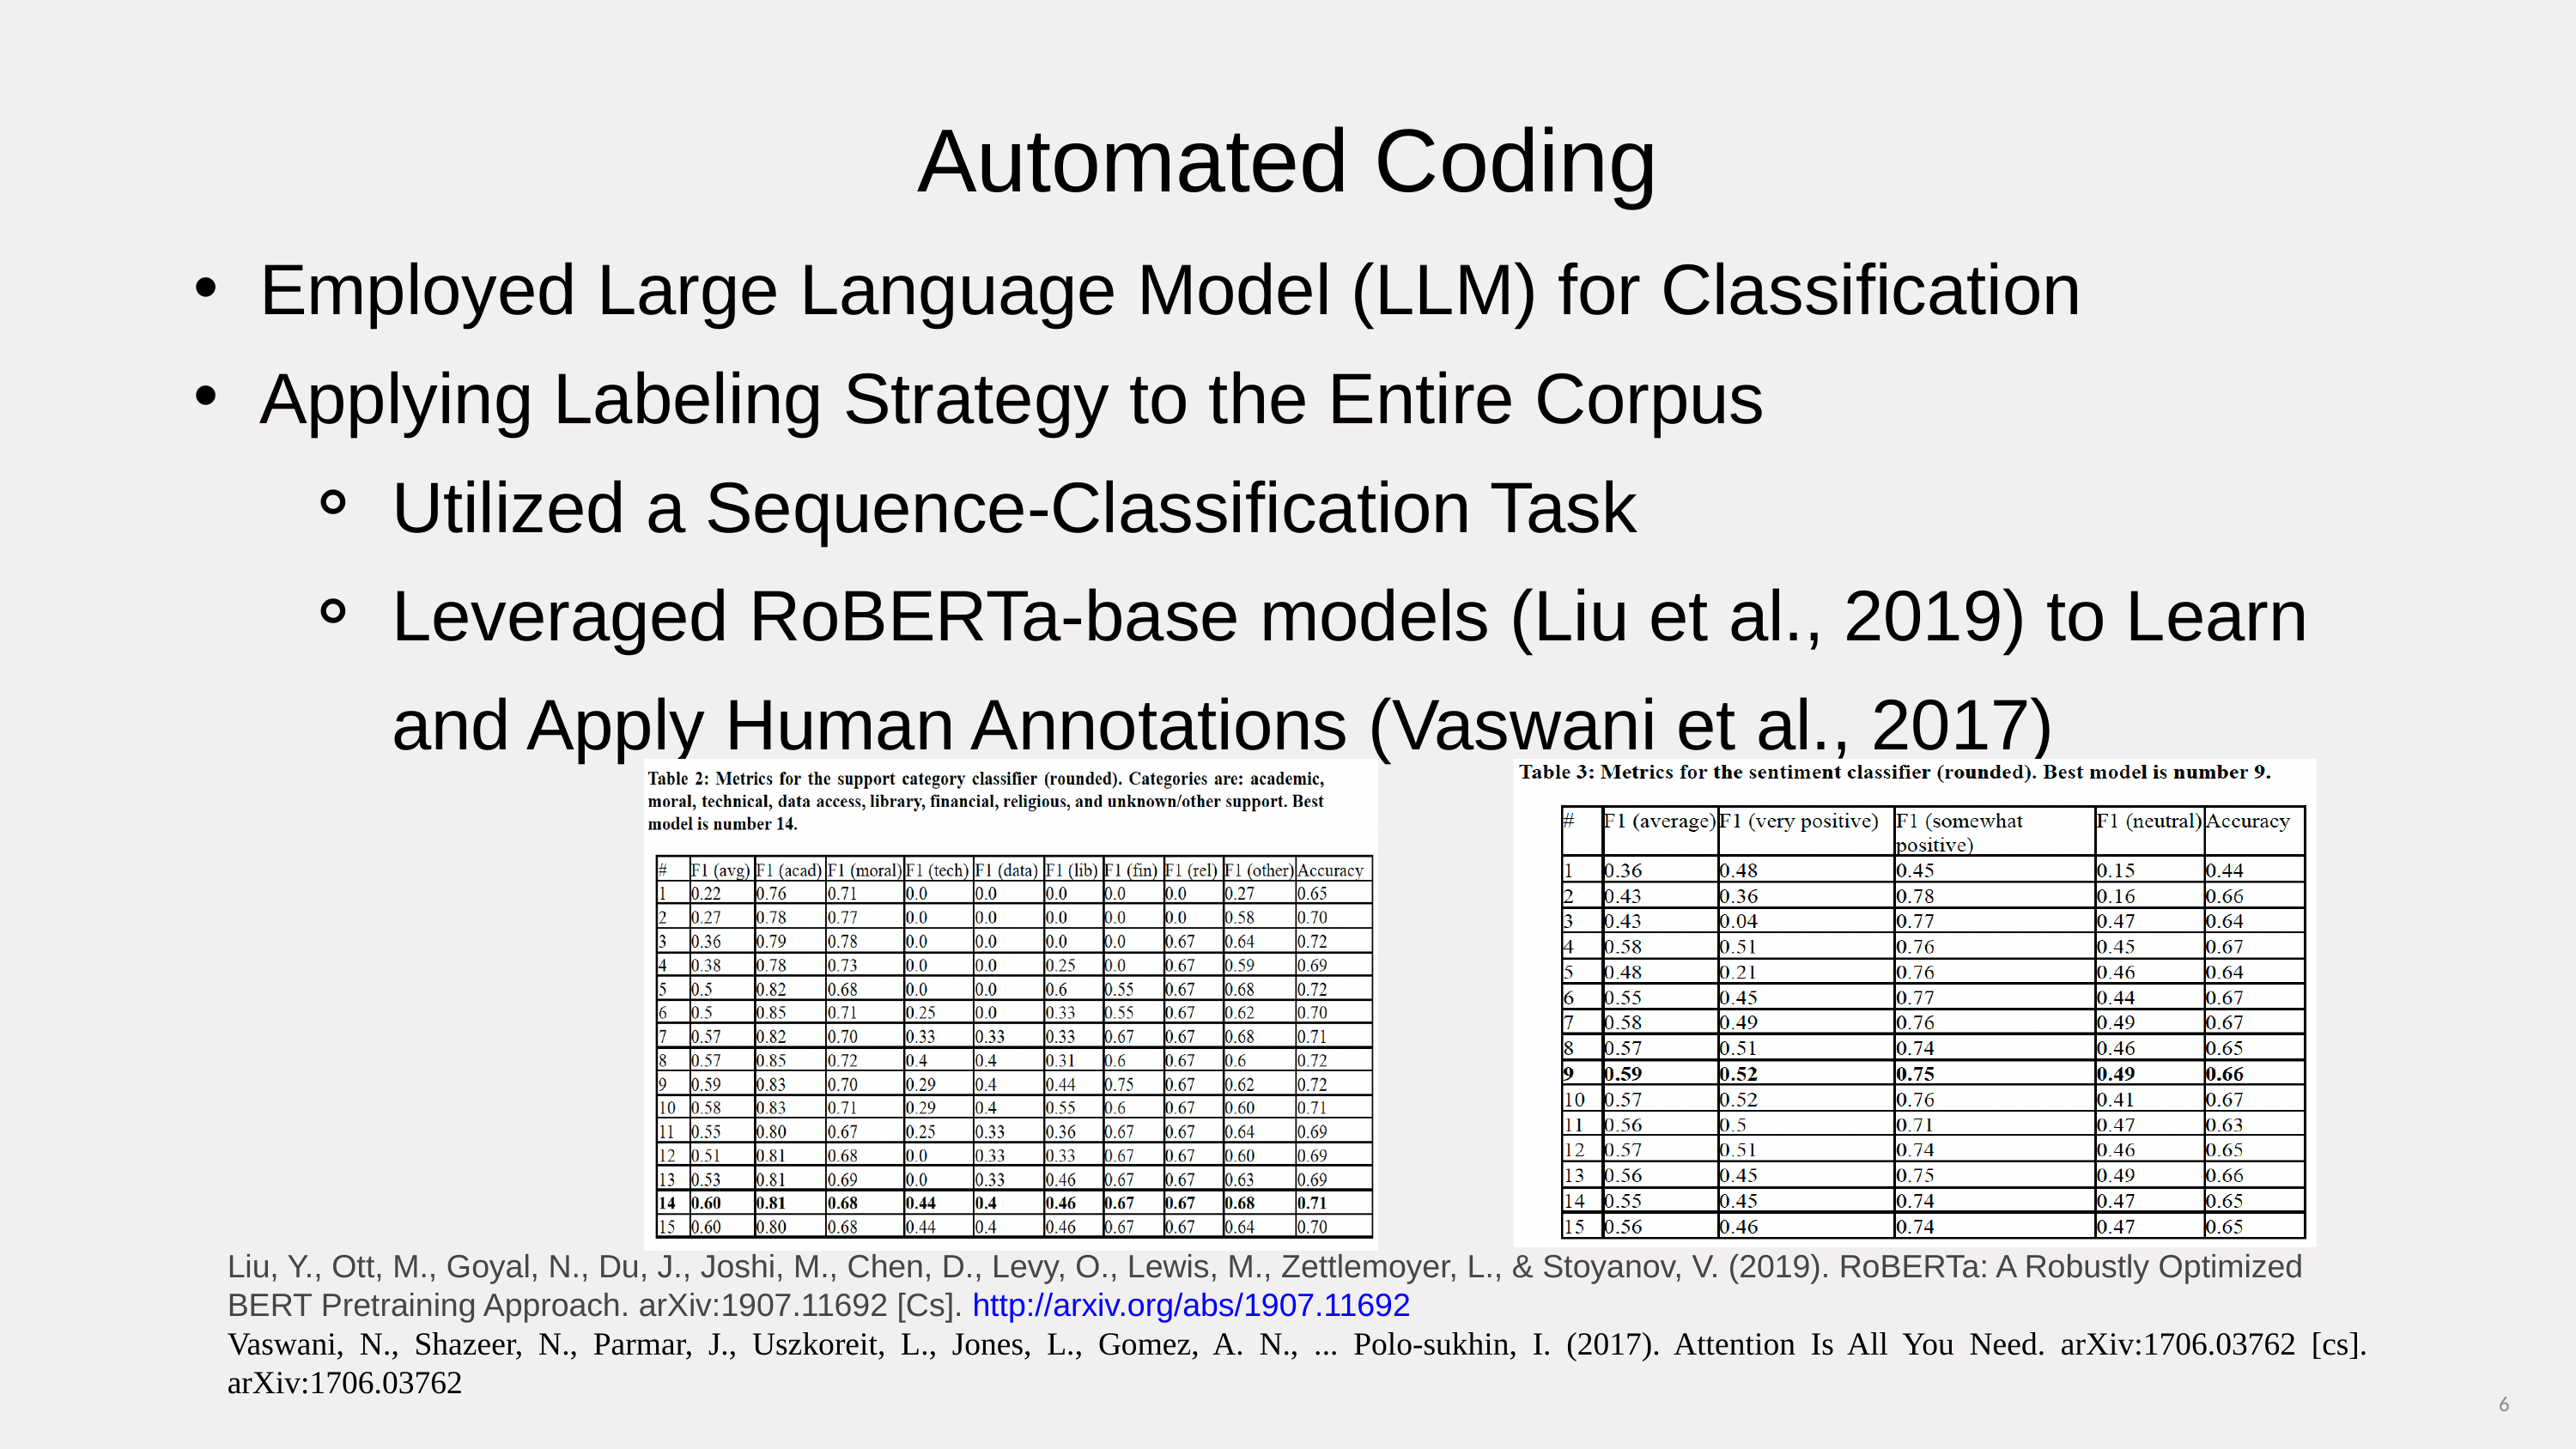

Automated Coding
Employed Large Language Model (LLM) for Classification
Applying Labeling Strategy to the Entire Corpus
Utilized a Sequence-Classification Task
Leveraged RoBERTa-base models (Liu et al., 2019) to Learn and Apply Human Annotations (Vaswani et al., 2017)

12
Liu, Y., Ott, M., Goyal, N., Du, J., Joshi, M., Chen, D., Levy, O., Lewis, M., Zettlemoyer, L., & Stoyanov, V. (2019). RoBERTa: A Robustly Optimized BERT Pretraining Approach. arXiv:1907.11692 [Cs]. http://arxiv.org/abs/1907.11692
Vaswani, N., Shazeer, N., Parmar, J., Uszkoreit, L., Jones, L., Gomez, A. N., ... Polo-sukhin, I. (2017). Attention Is All You Need. arXiv:1706.03762 [cs]. arXiv:1706.03762

6